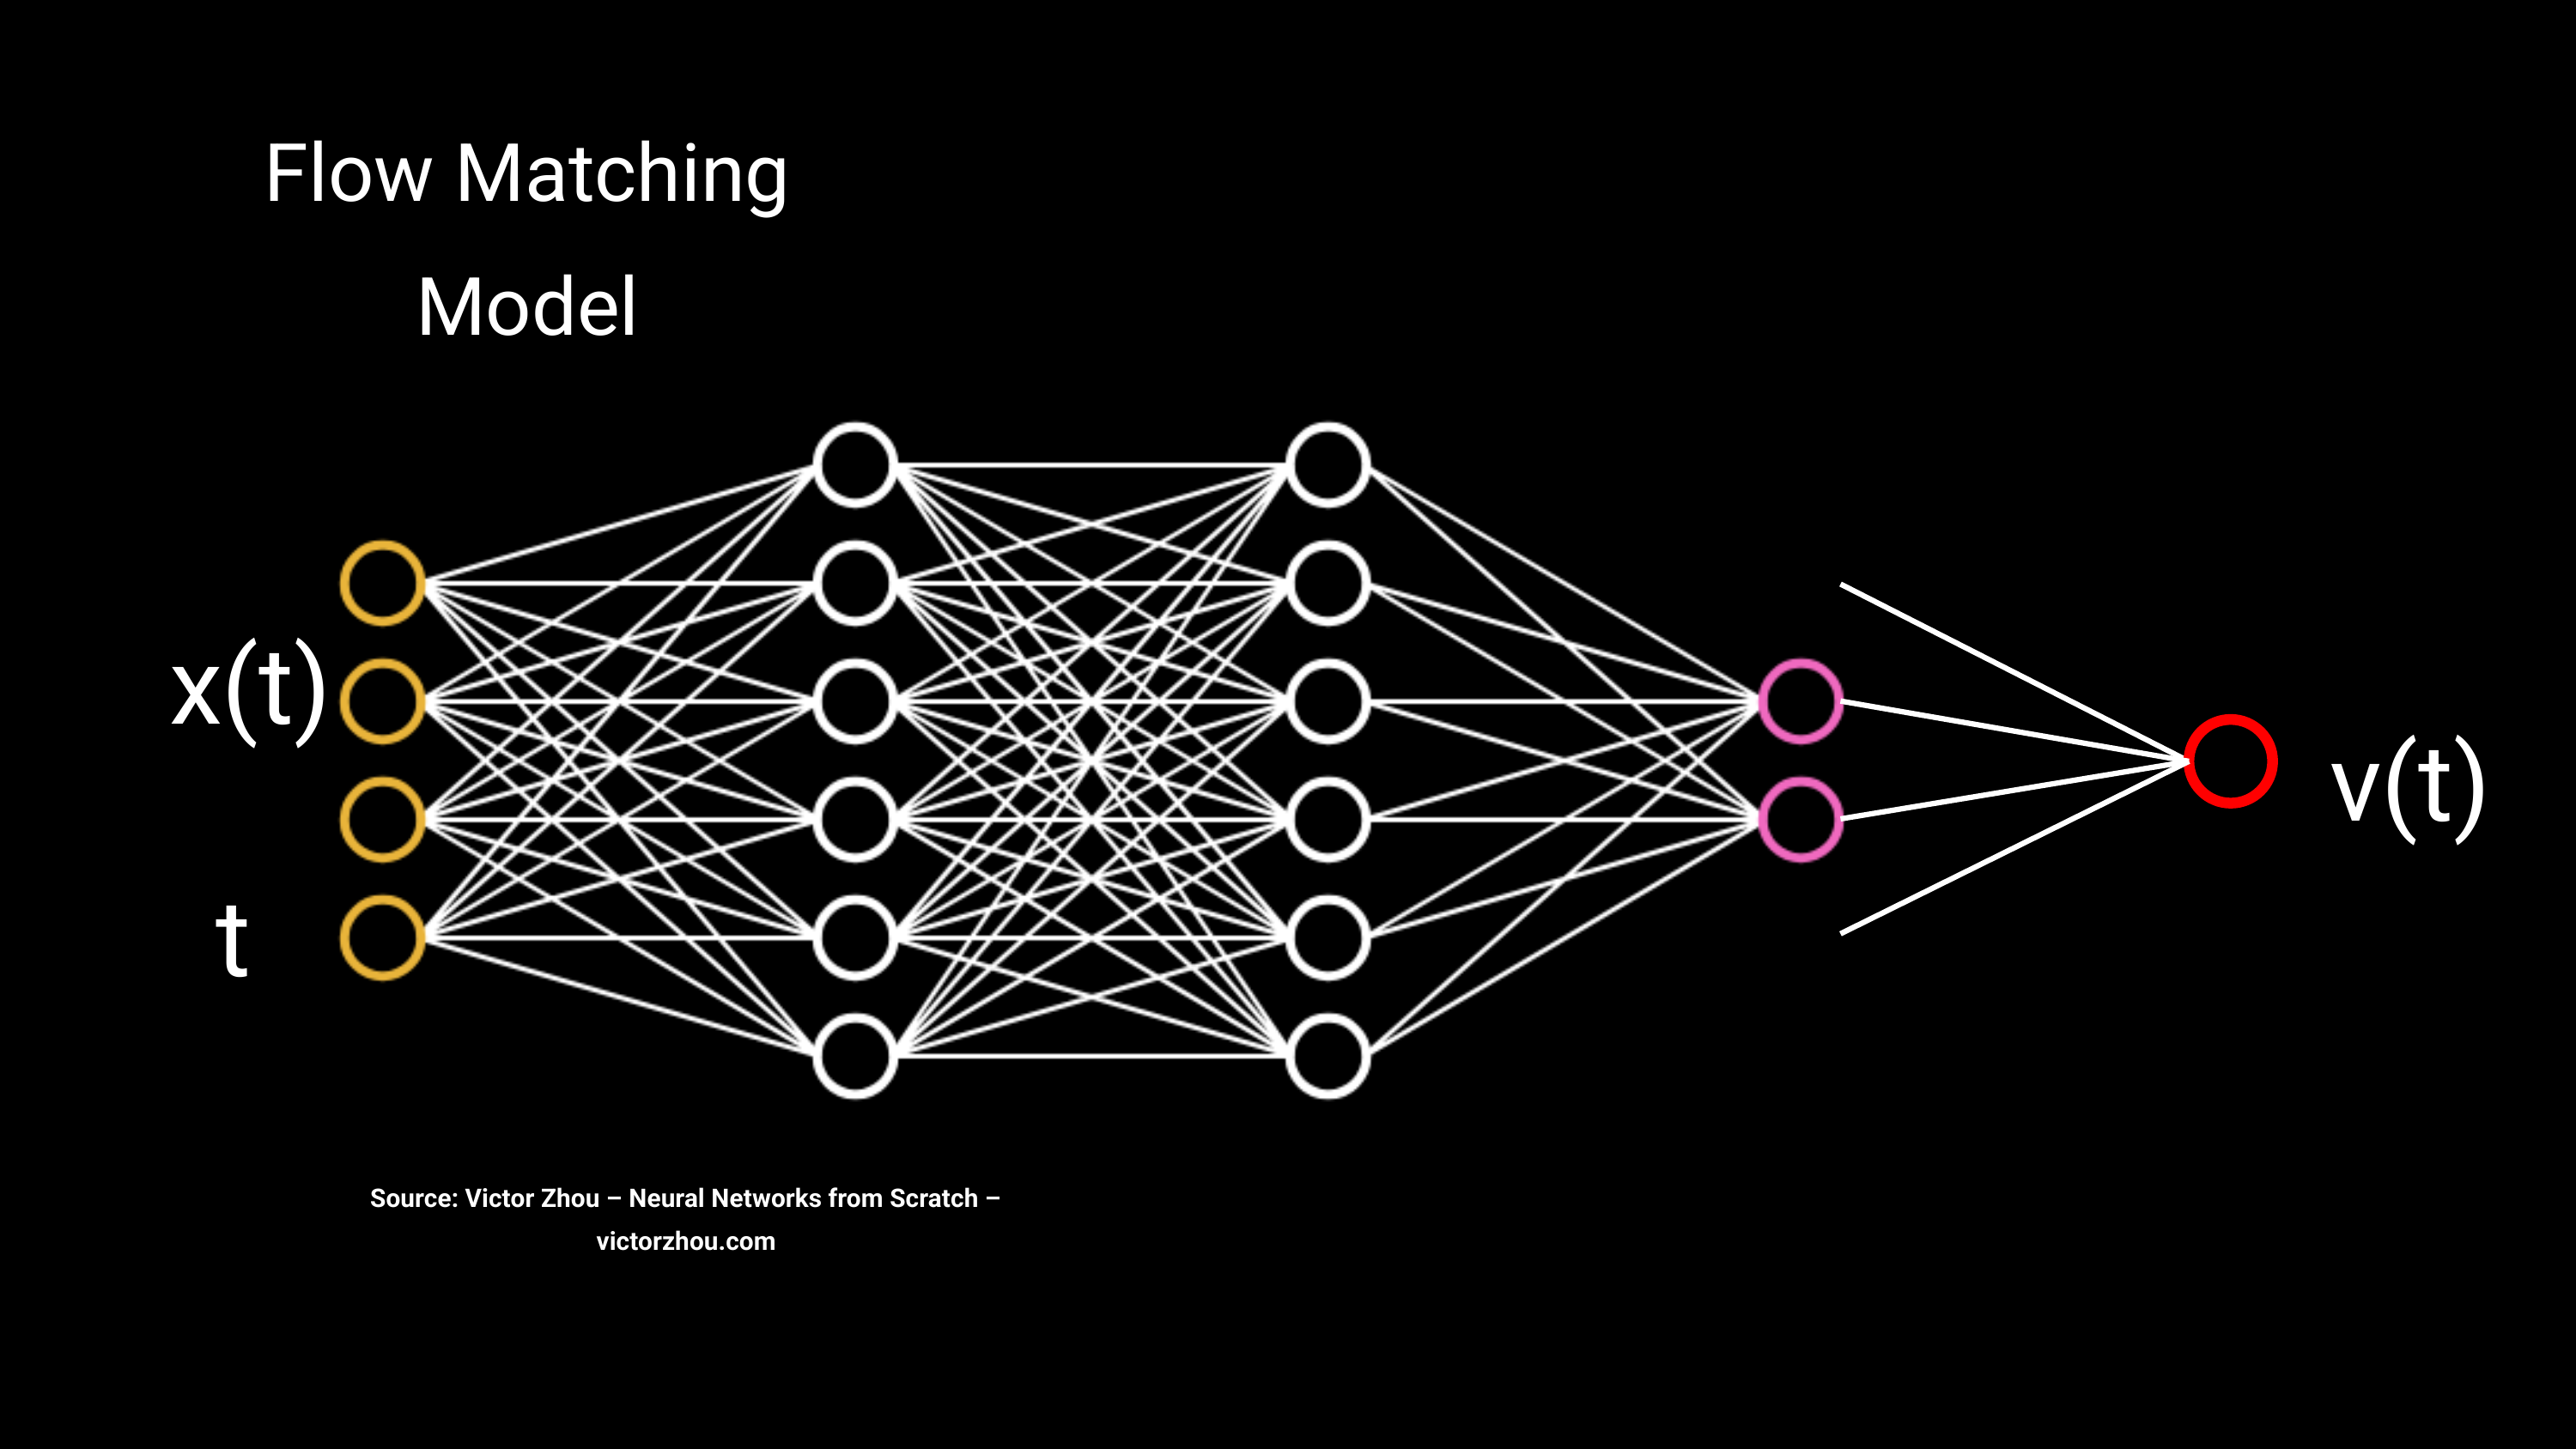

Flow Matching Model

x(t)
v(t)

t
Source: Victor Zhou – Neural Networks from Scratch – victorzhou.com